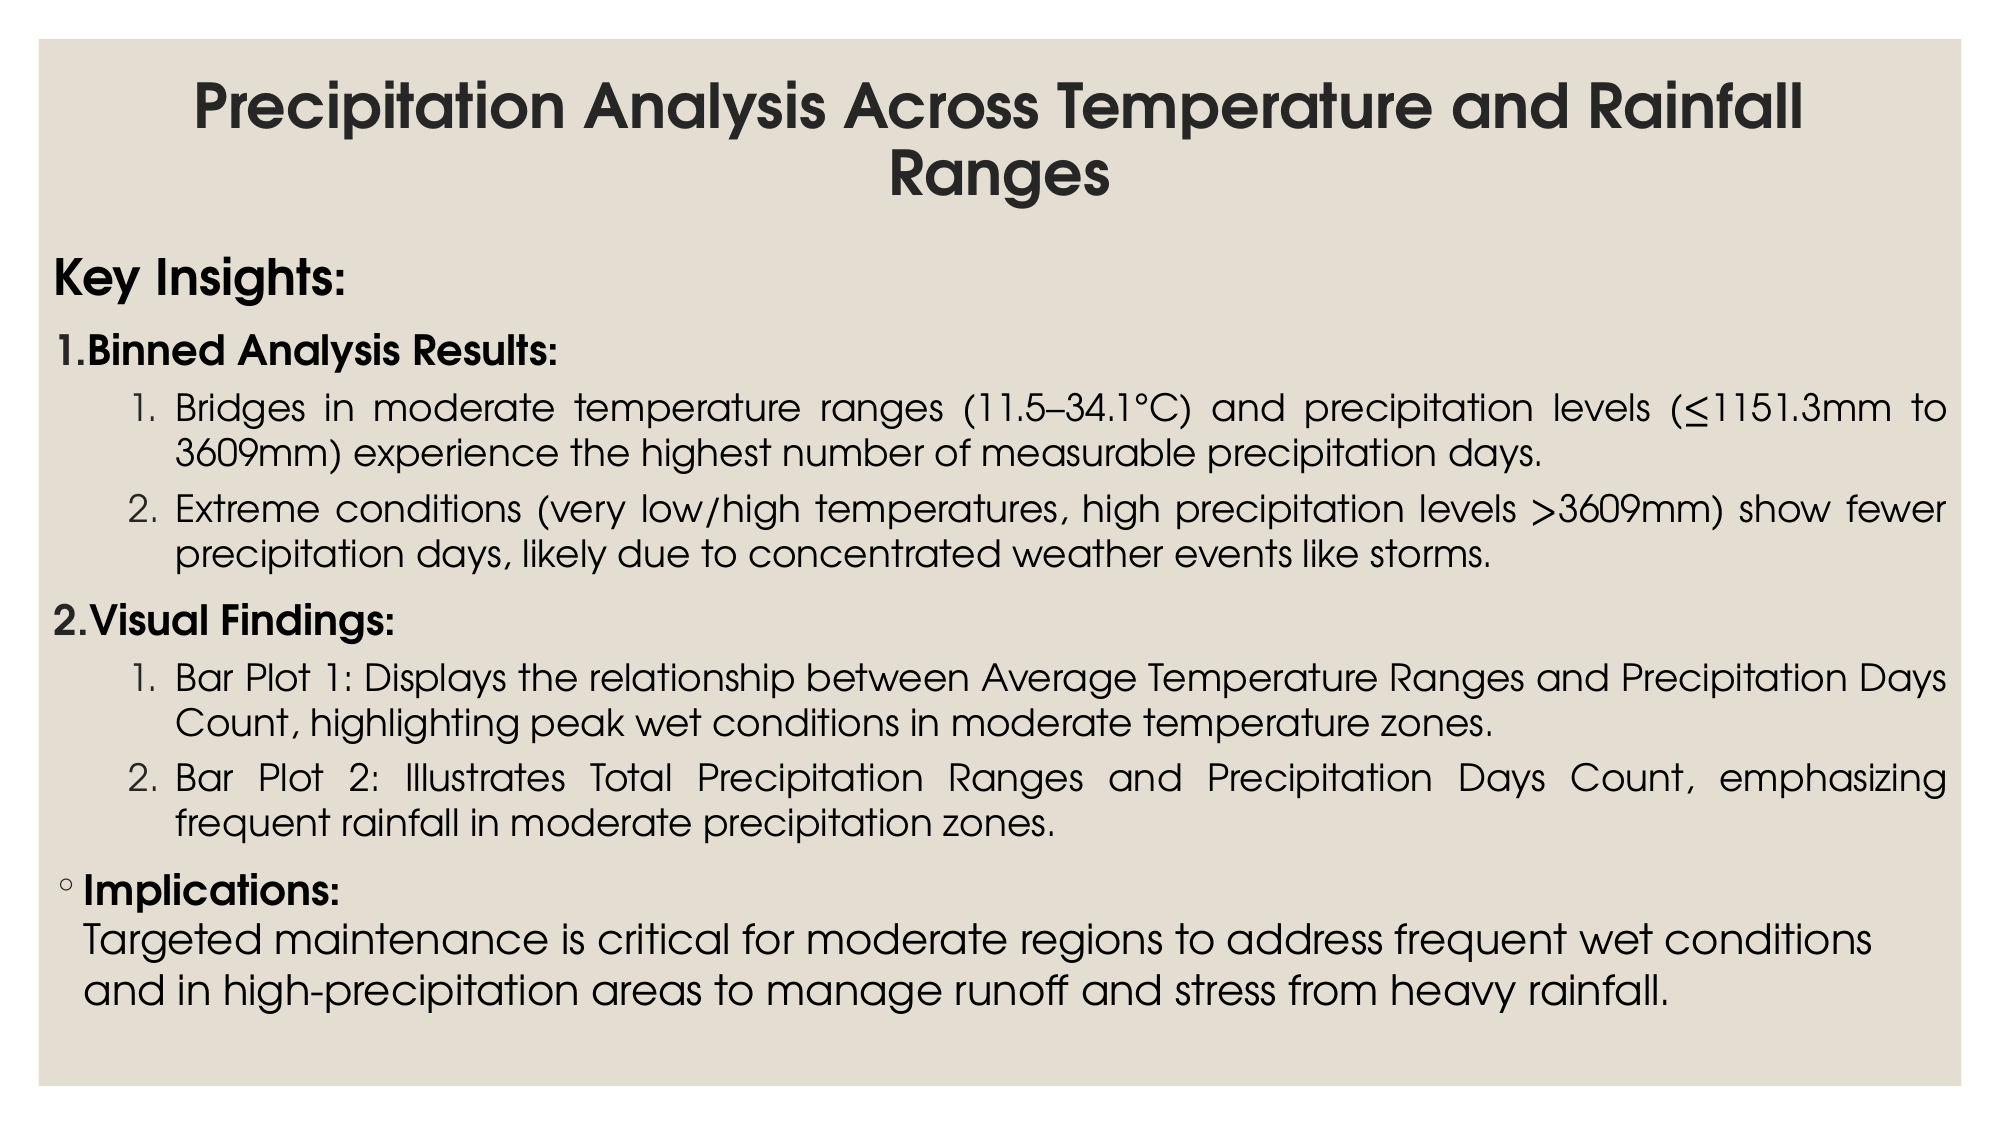

# Precipitation Analysis Across Temperature and Rainfall Ranges
Key Insights:
Binned Analysis Results:
Bridges in moderate temperature ranges (11.5–34.1°C) and precipitation levels (≤1151.3mm to 3609mm) experience the highest number of measurable precipitation days.
Extreme conditions (very low/high temperatures, high precipitation levels >3609mm) show fewer precipitation days, likely due to concentrated weather events like storms.
Visual Findings:
Bar Plot 1: Displays the relationship between Average Temperature Ranges and Precipitation Days Count, highlighting peak wet conditions in moderate temperature zones.
Bar Plot 2: Illustrates Total Precipitation Ranges and Precipitation Days Count, emphasizing frequent rainfall in moderate precipitation zones.
Implications:
Targeted maintenance is critical for moderate regions to address frequent wet conditions and in high-precipitation areas to manage runoff and stress from heavy rainfall.